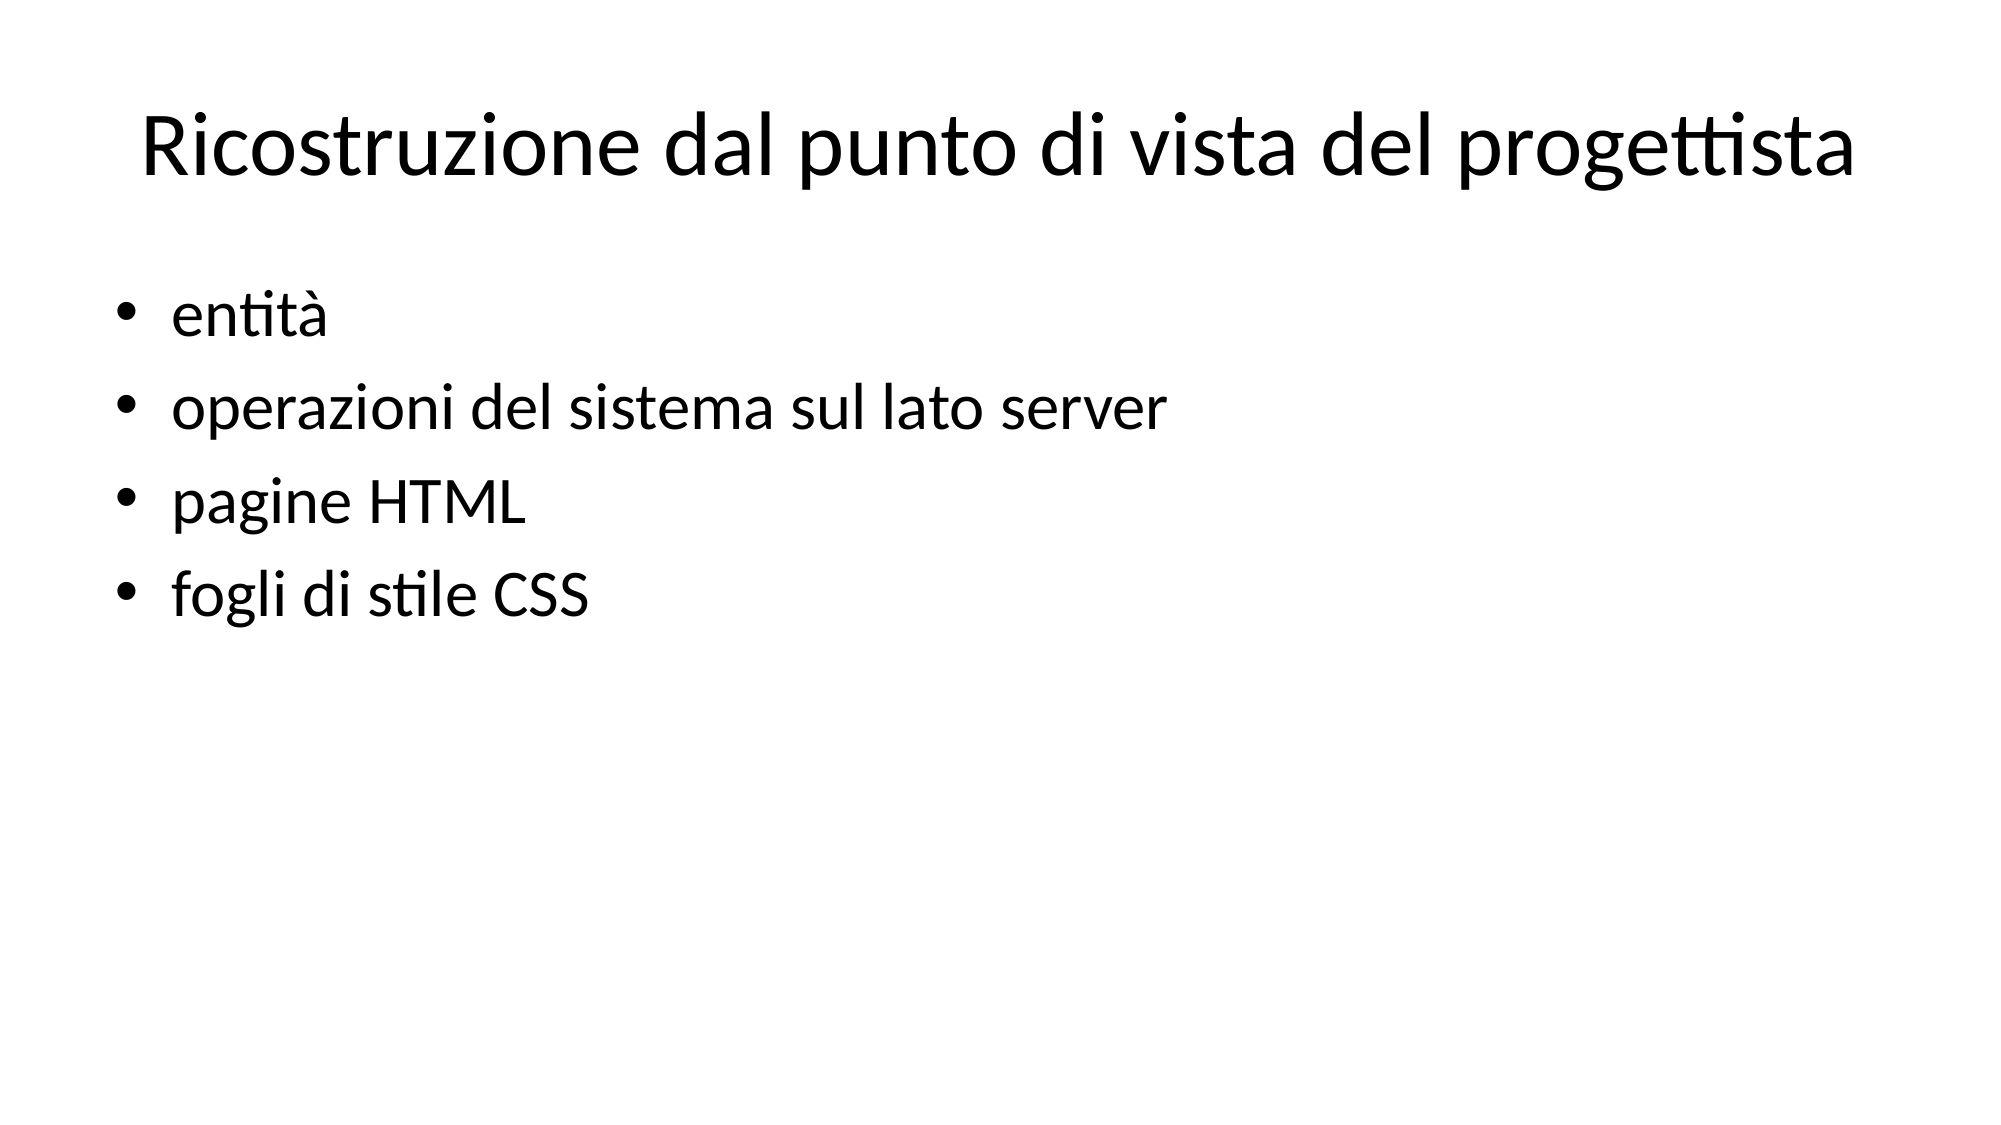

# Ricostruzione dal punto di vista del progettista
entità
operazioni del sistema sul lato server
pagine HTML
fogli di stile CSS